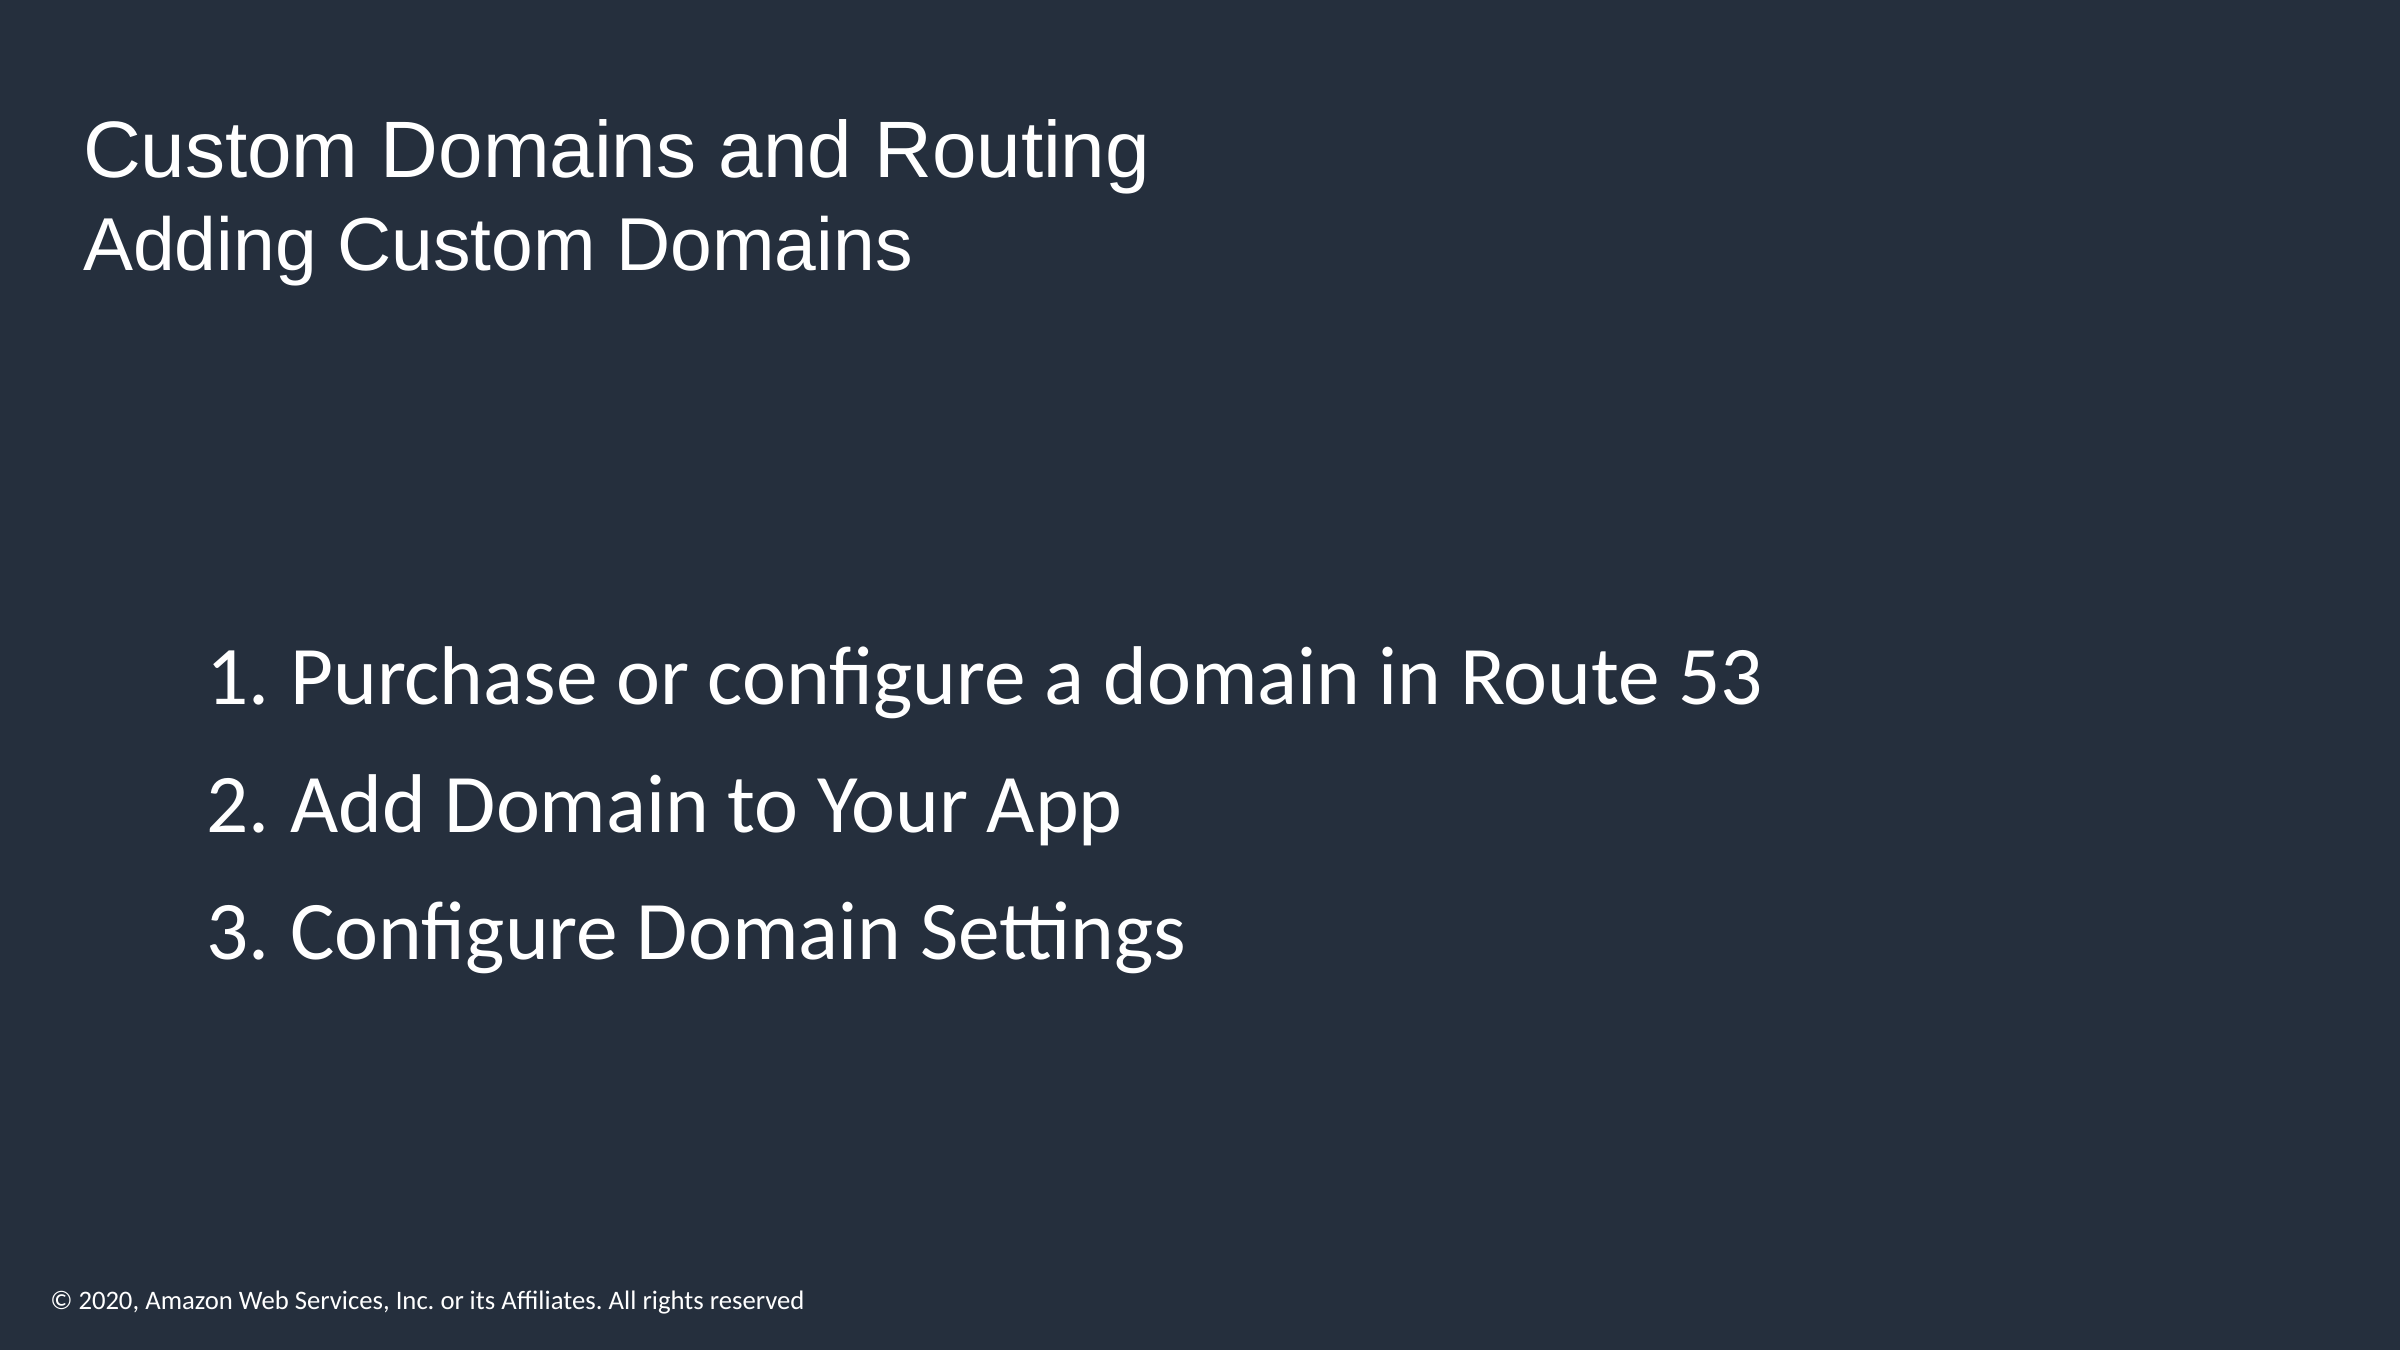

# Custom Domains and Routing
Adding Custom Domains
Purchase or configure a domain in Route 53
Add Domain to Your App
Configure Domain Settings